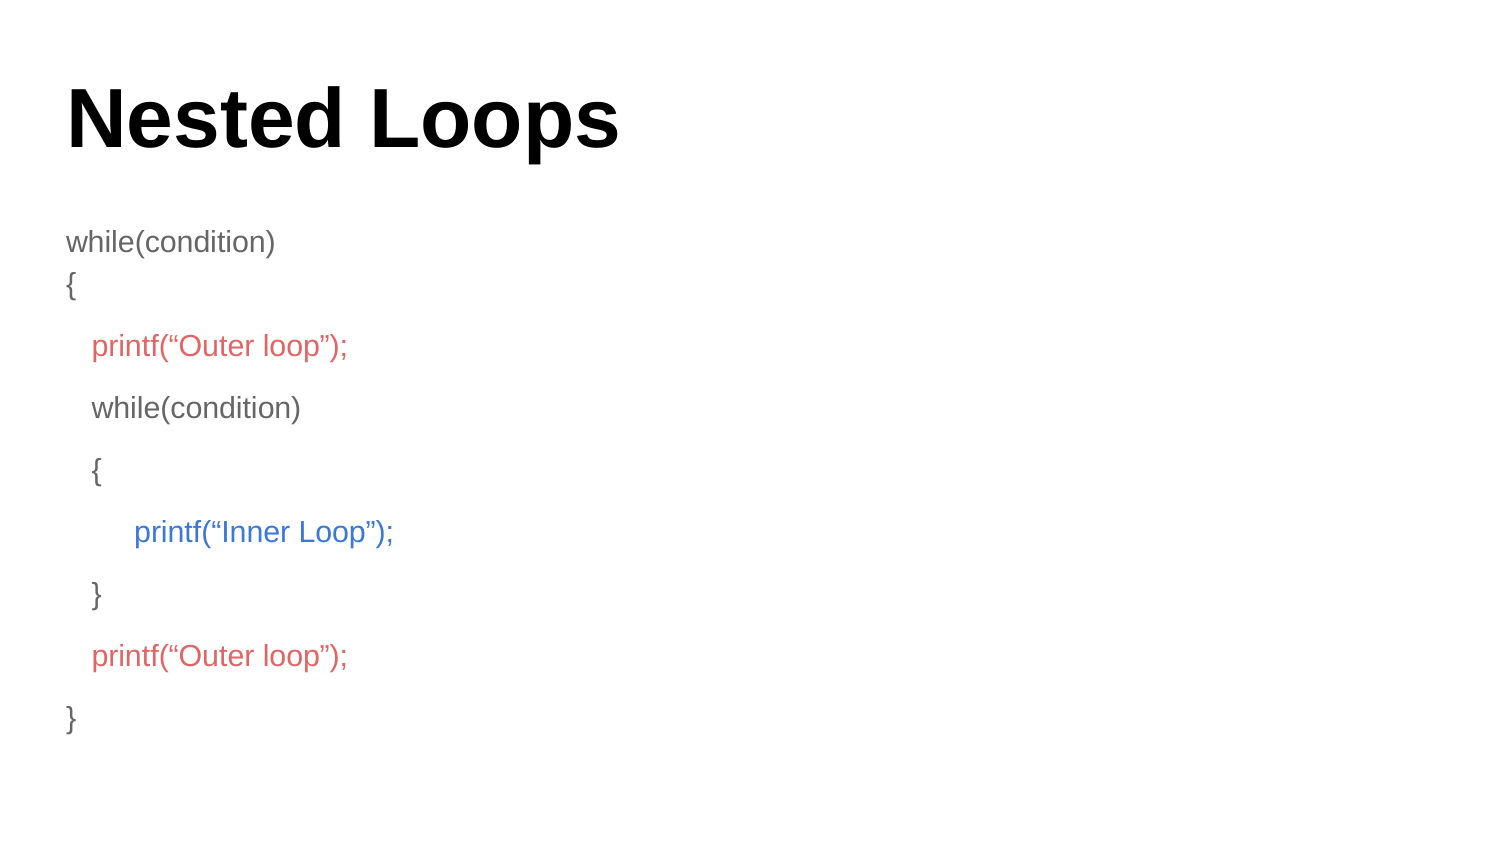

# Nested Loops
while(condition)
{
   printf(“Outer loop”);
   while(condition)
   {
        printf(“Inner Loop”);
   }
   printf(“Outer loop”);
}